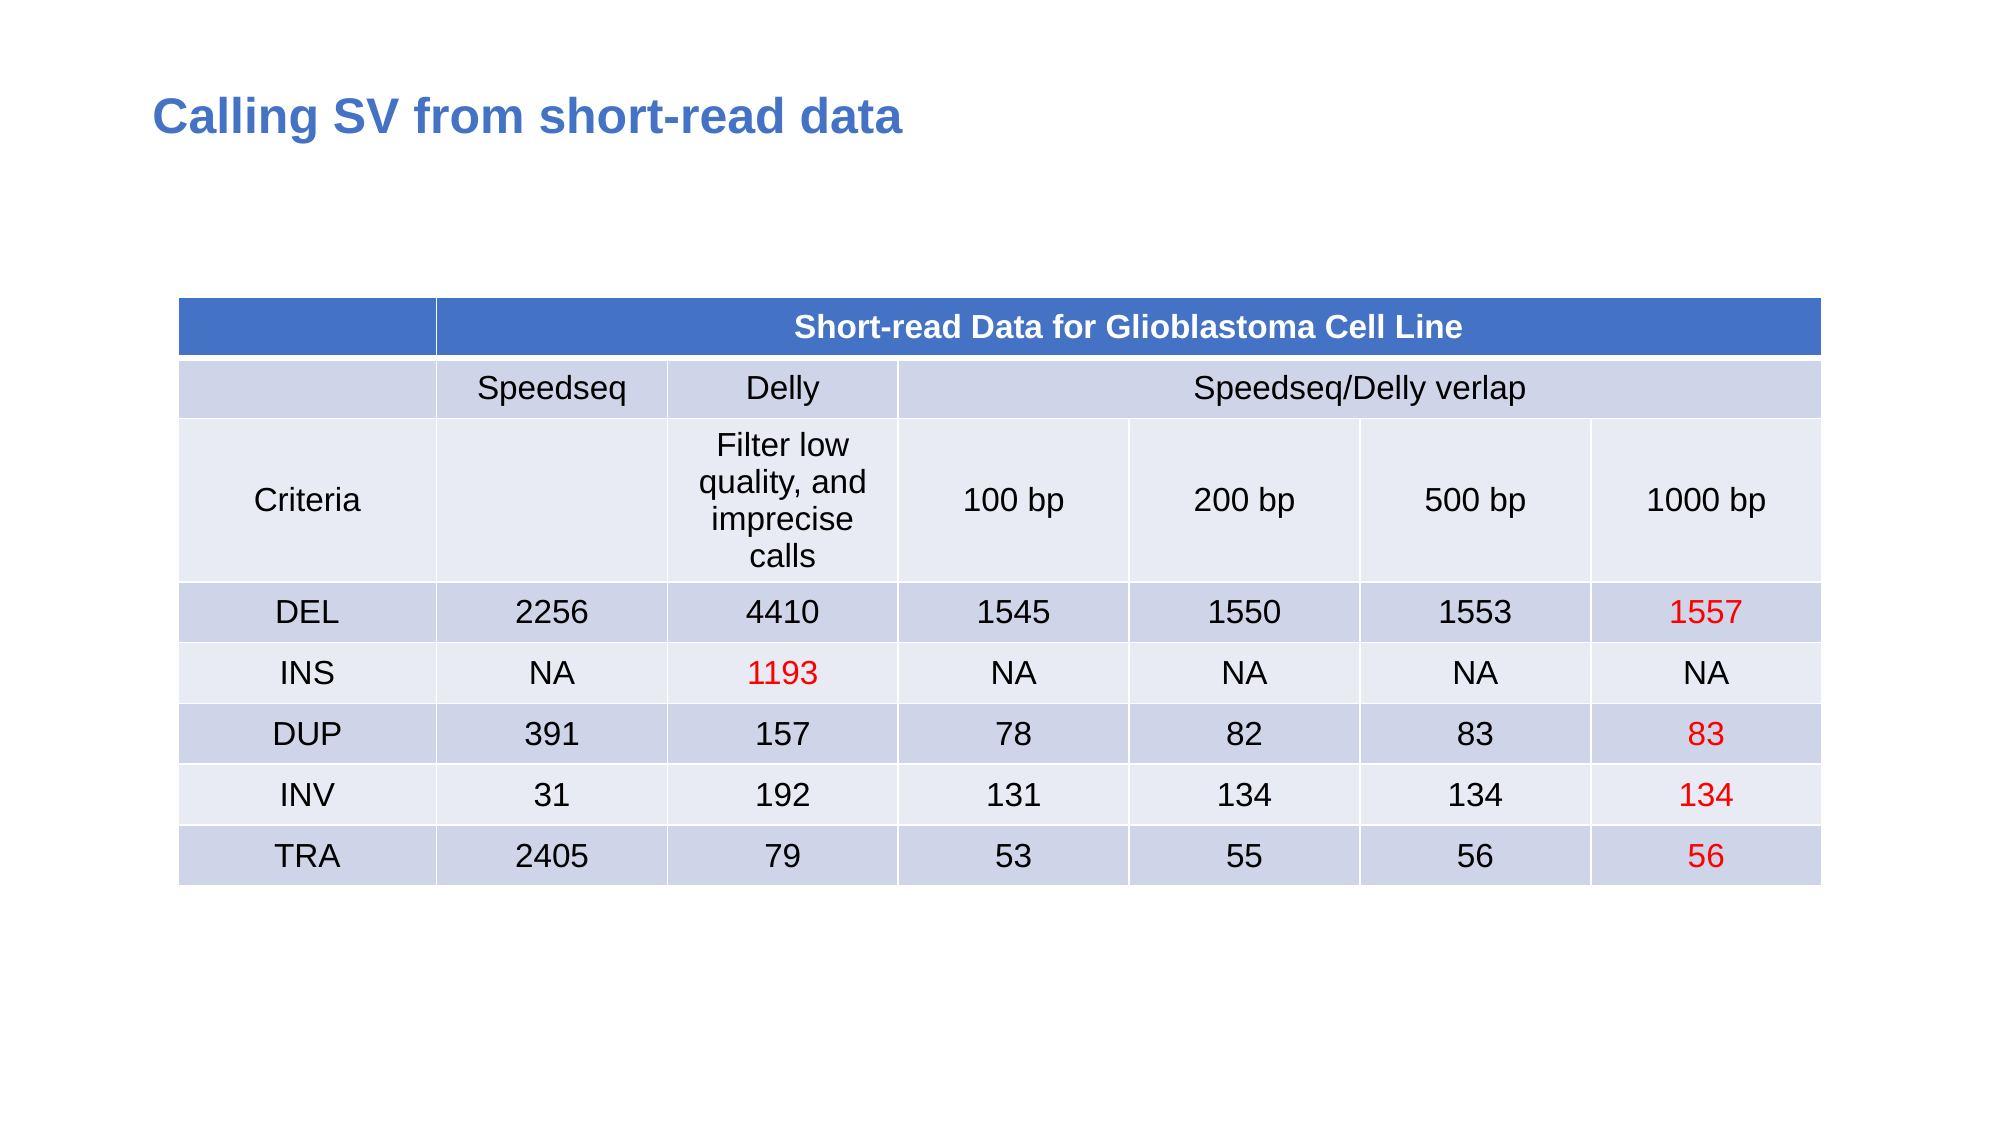

# Calling SV from short-read data
|  | Short-read Data for Glioblastoma Cell Line |  |  |  |  |  |
| --- | --- | --- | --- | --- | --- | --- |
|  | Speedseq | Delly | Speedseq/Delly verlap |  |  |  |
| Criteria |  | Filter low quality, and imprecise calls | 100 bp | 200 bp | 500 bp | 1000 bp |
| DEL | 2256 | 4410 | 1545 | 1550 | 1553 | 1557 |
| INS | NA | 1193 | NA | NA | NA | NA |
| DUP | 391 | 157 | 78 | 82 | 83 | 83 |
| INV | 31 | 192 | 131 | 134 | 134 | 134 |
| TRA | 2405 | 79 | 53 | 55 | 56 | 56 |